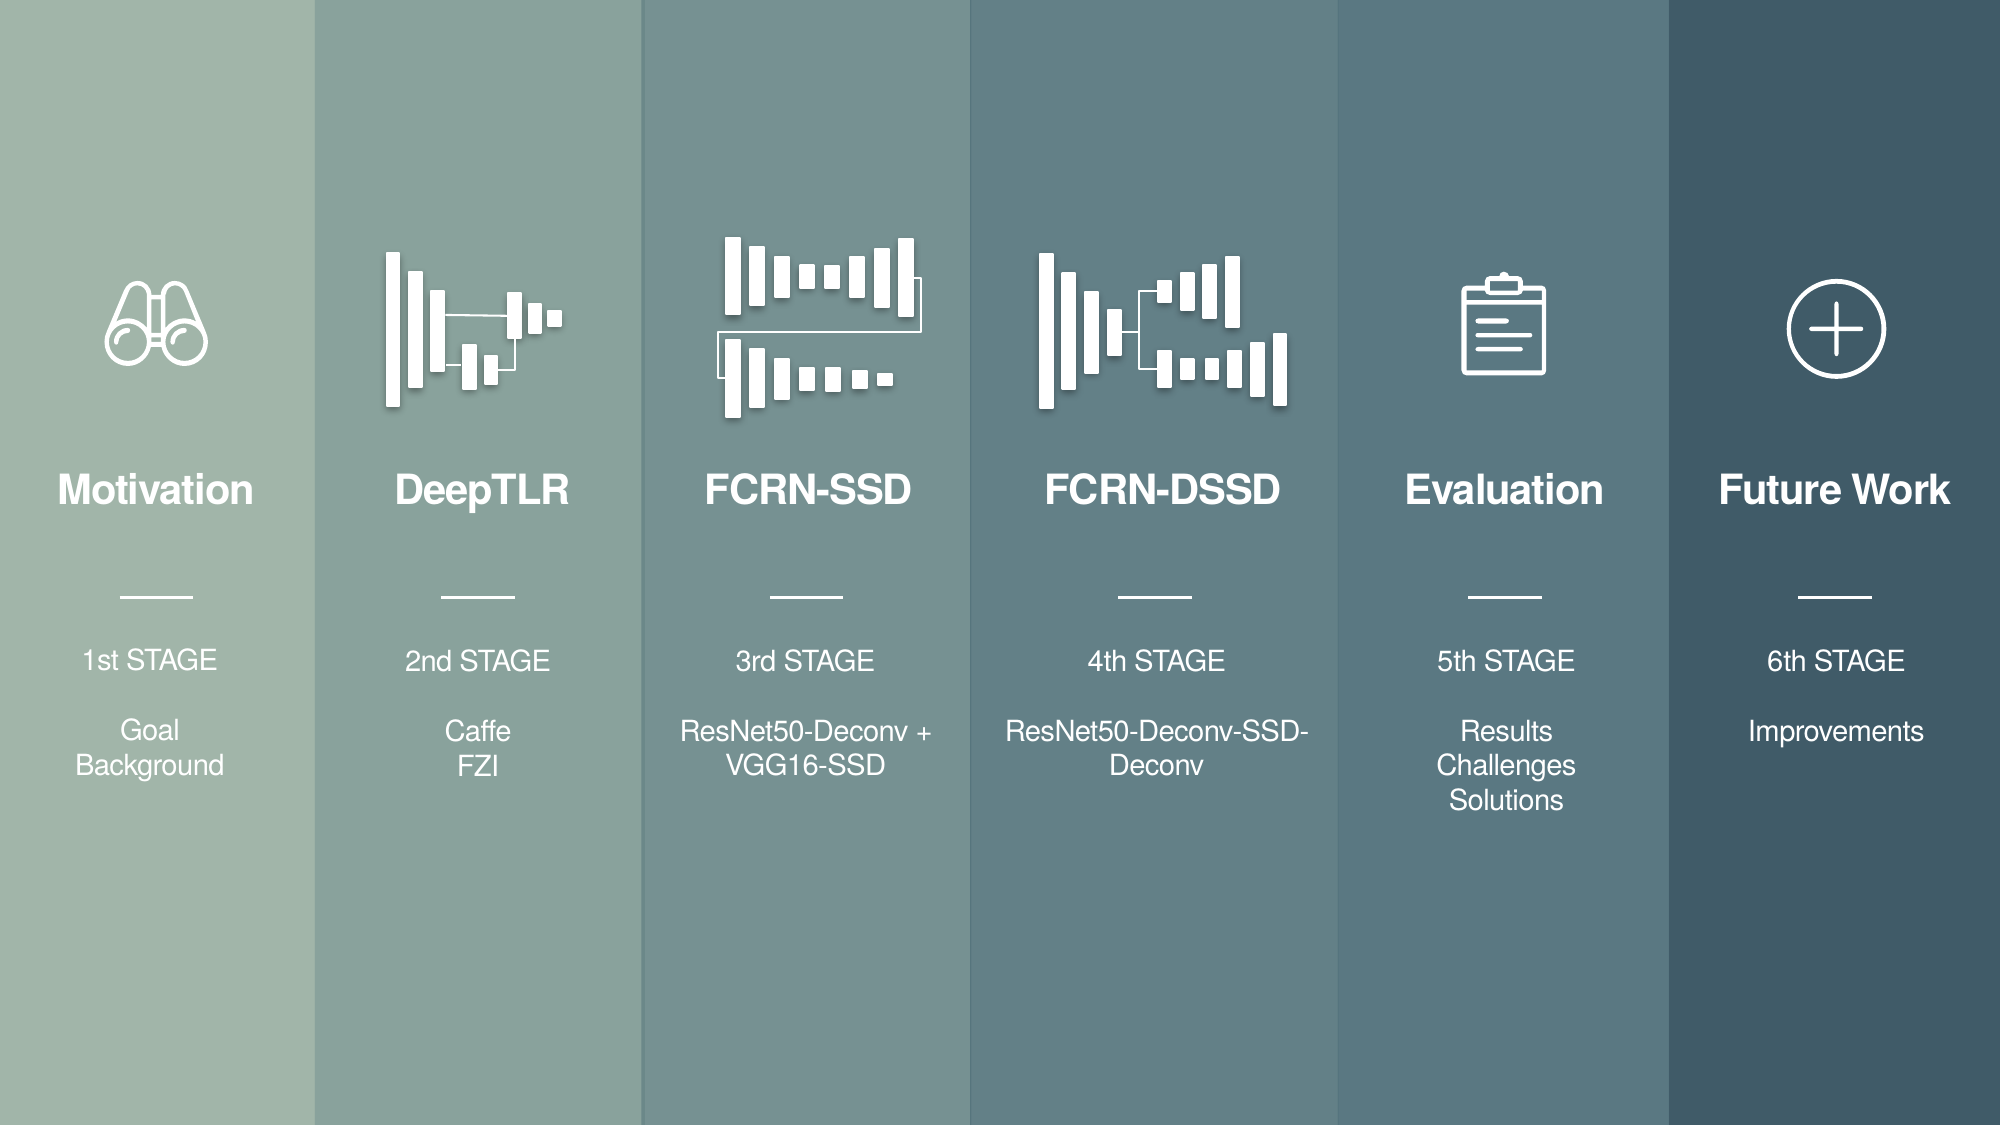

Motivation
DeepTLR
FCRN-SSD
FCRN-DSSD
Evaluation
Future Work

3rd STAGE

ResNet50-Deconv + VGG16-SSD

1st STAGE

Goal
Background
4th STAGE

ResNet50-Deconv-SSD-Deconv

5th STAGE

Results
Challenges
Solutions
6th STAGE

Improvements

2nd STAGE

Caffe
FZI